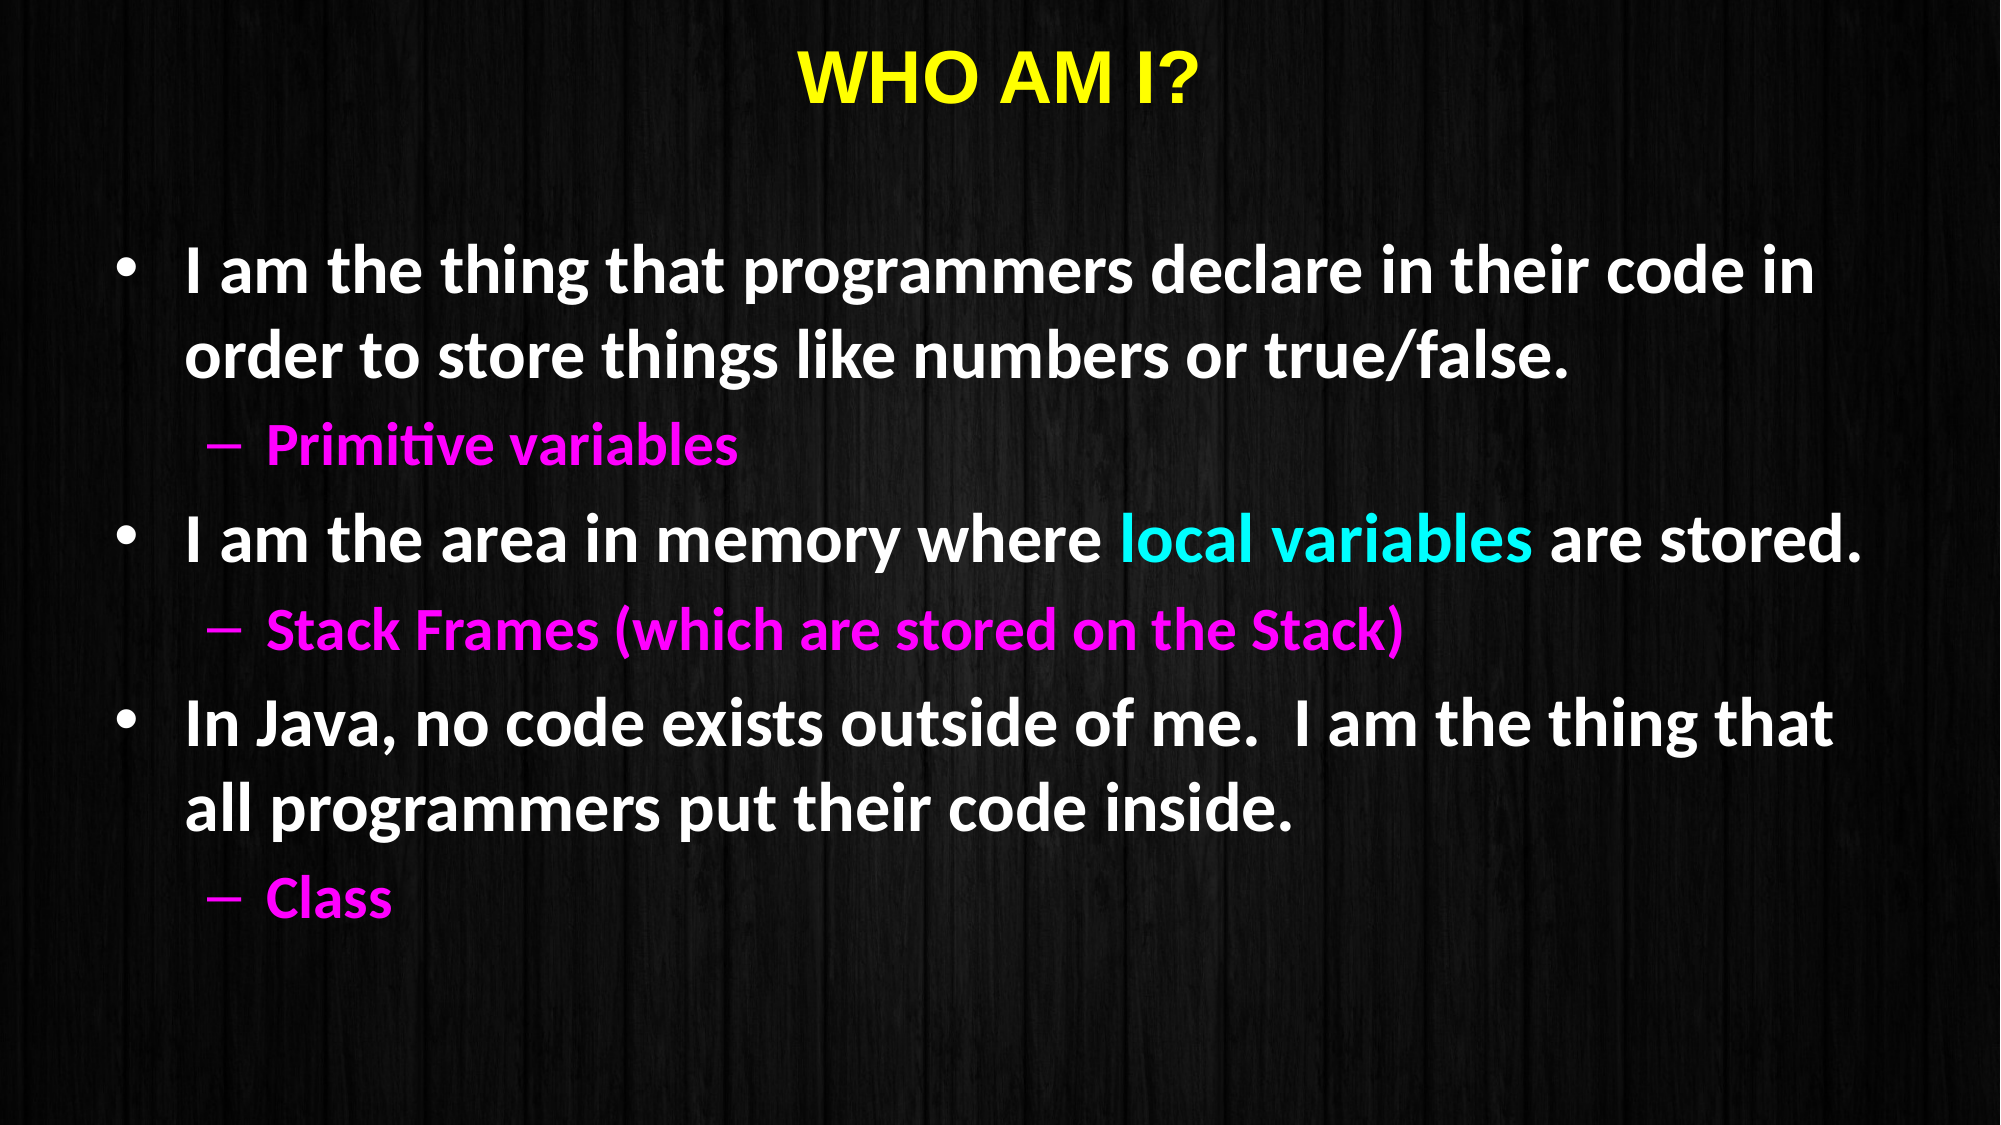

# Who am I?
I am the thing that programmers declare in their code in order to store things like numbers or true/false.
Primitive variables
I am the area in memory where local variables are stored.
Stack Frames (which are stored on the Stack)
In Java, no code exists outside of me.  I am the thing that all programmers put their code inside.
Class